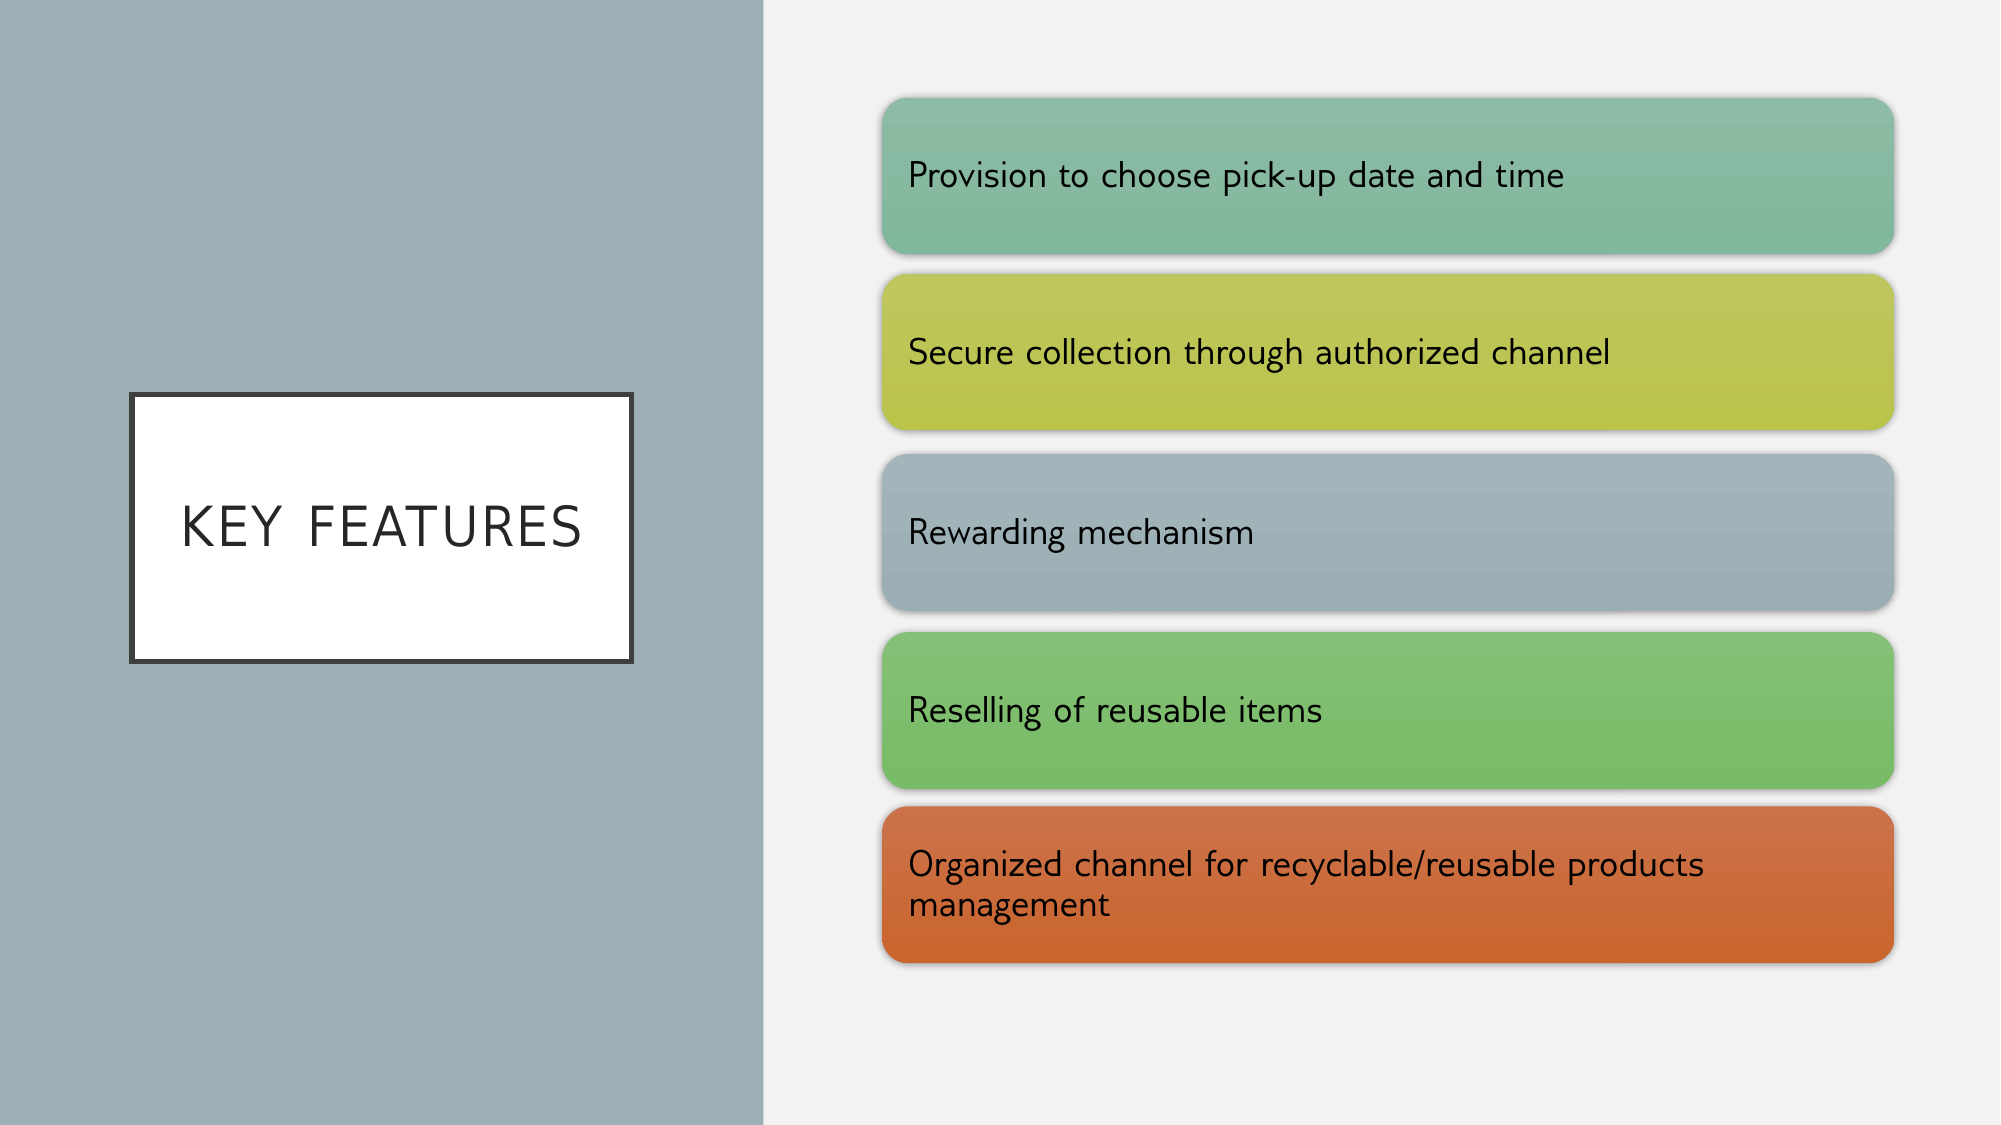

Rewarding mechanism
Provision to choose pick-up date and time
Reselling of reusable items
Secure collection through authorized channel
Organized channel for recyclable/reusable products management
KEY FEATURES